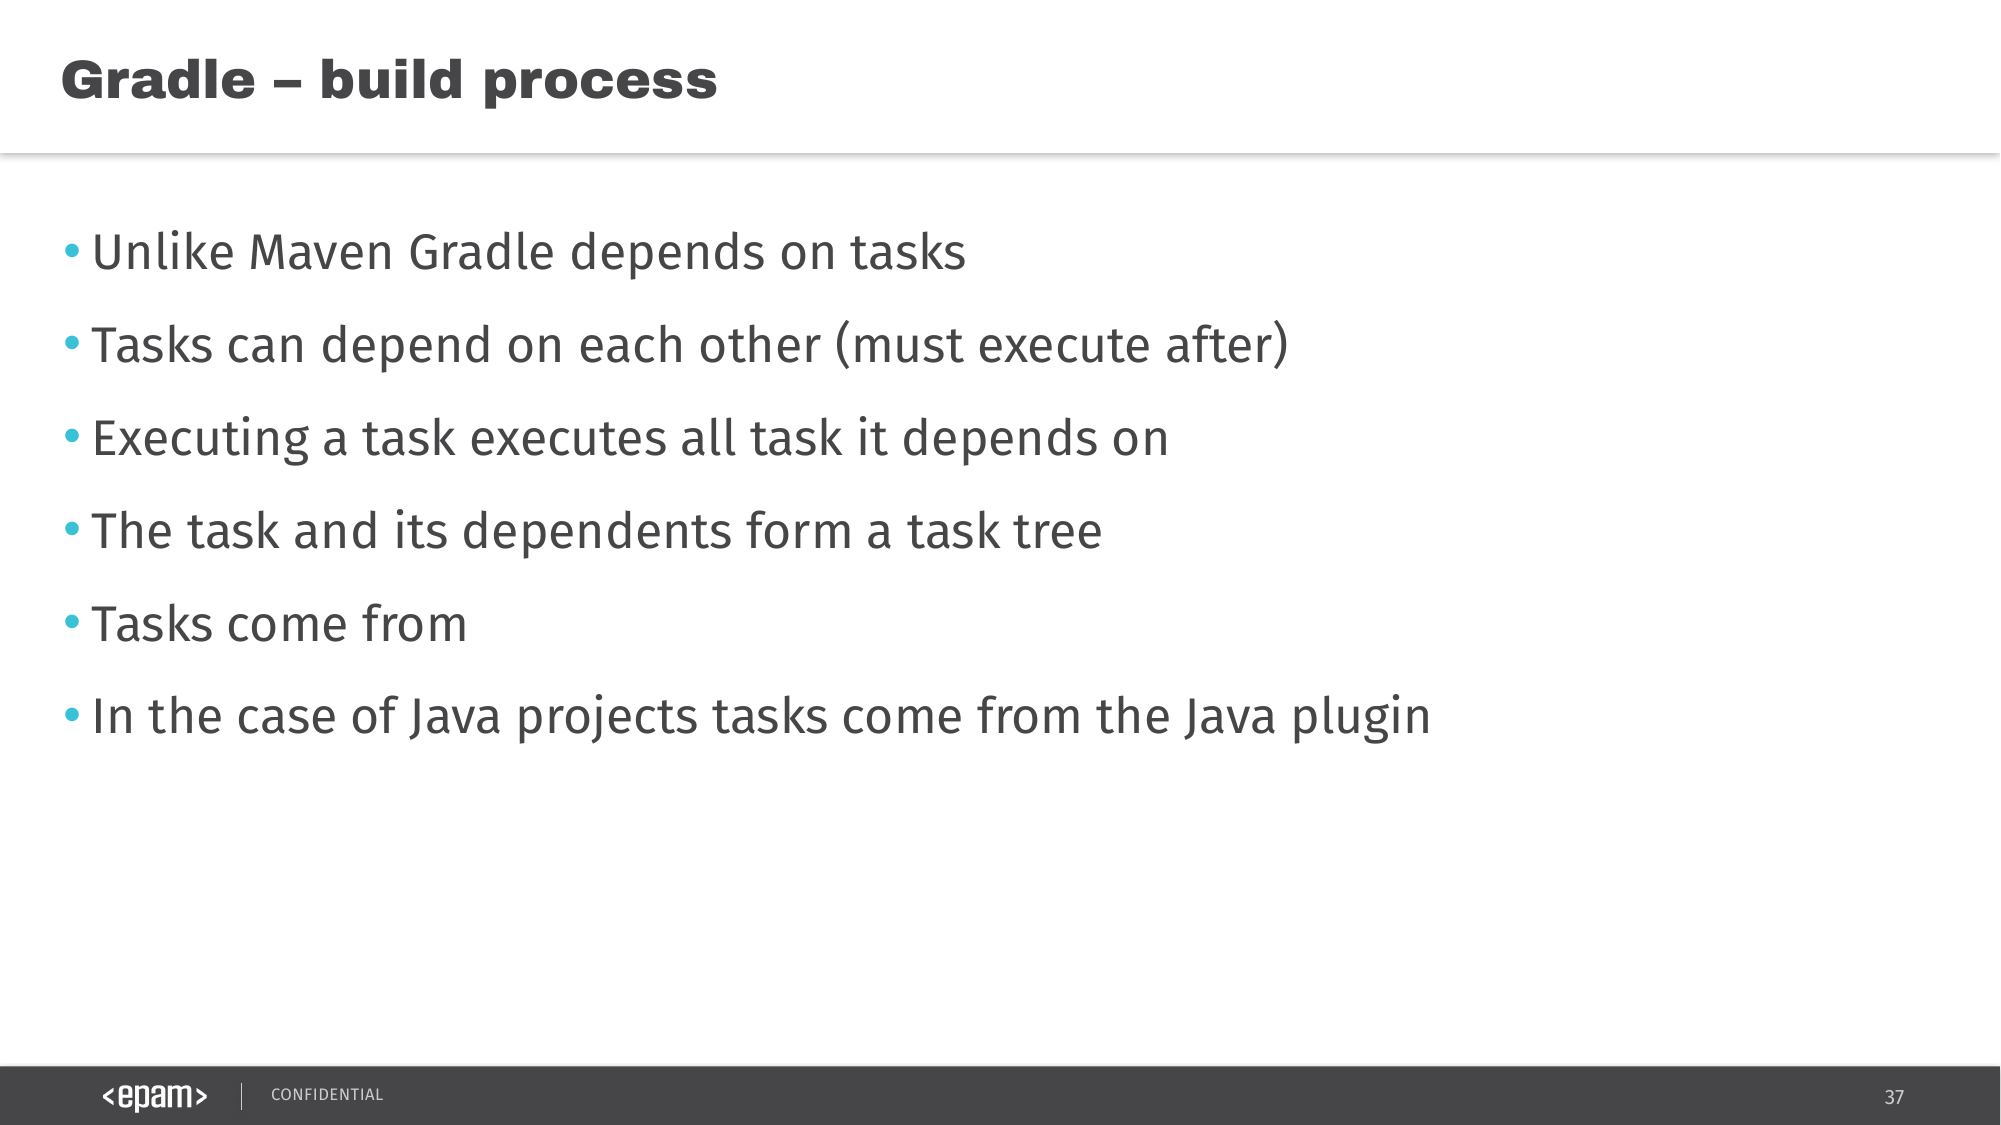

Gradle – build process
Unlike Maven Gradle depends on tasks
Tasks can depend on each other (must execute after)
Executing a task executes all task it depends on
The task and its dependents form a task tree
Tasks come from
In the case of Java projects tasks come from the Java plugin